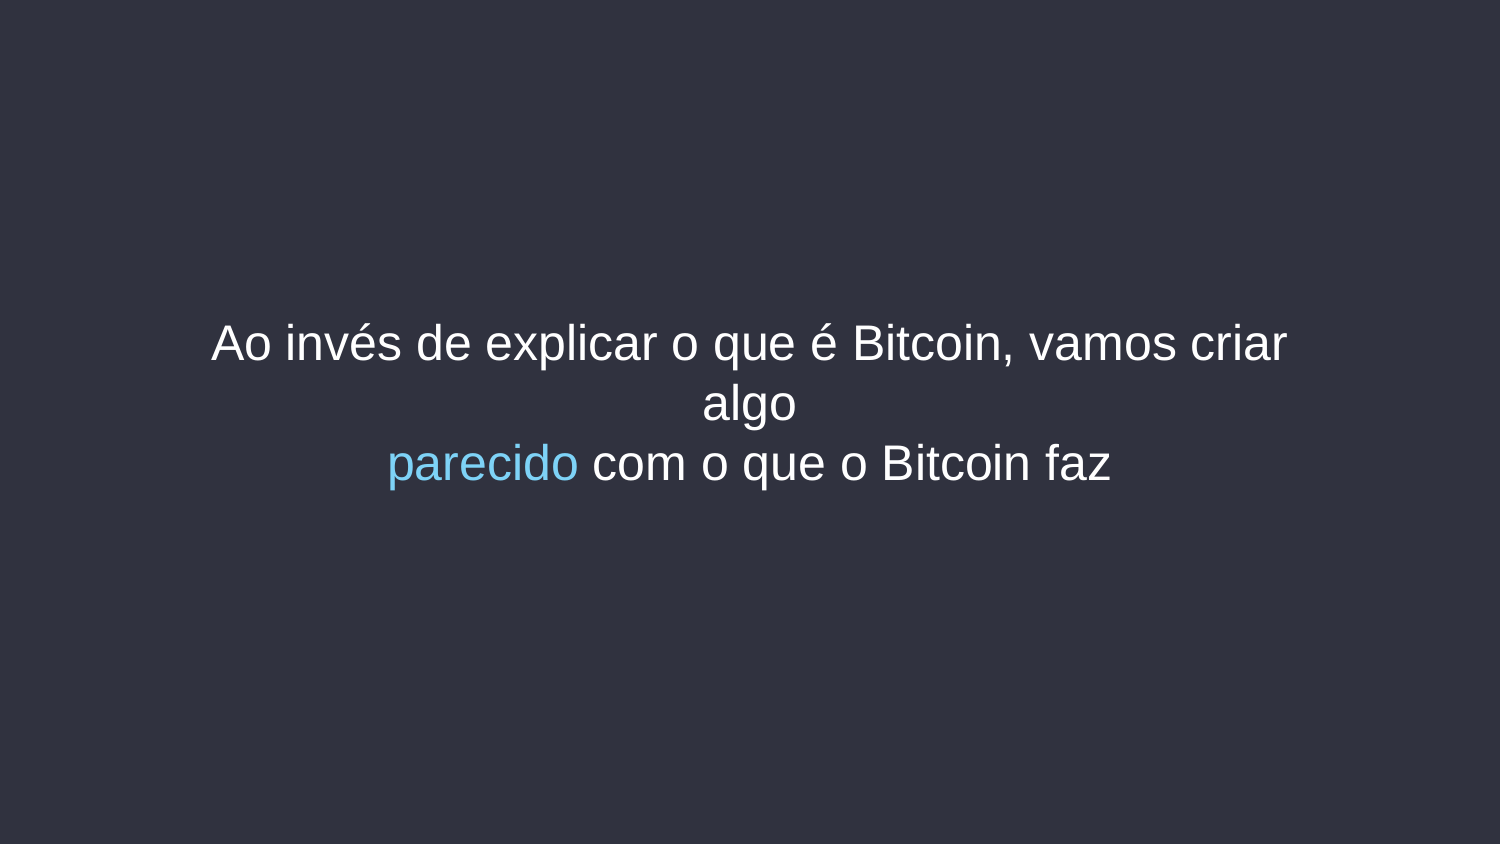

# Ao invés de explicar o que é Bitcoin, vamos criar algo
parecido com o que o Bitcoin faz